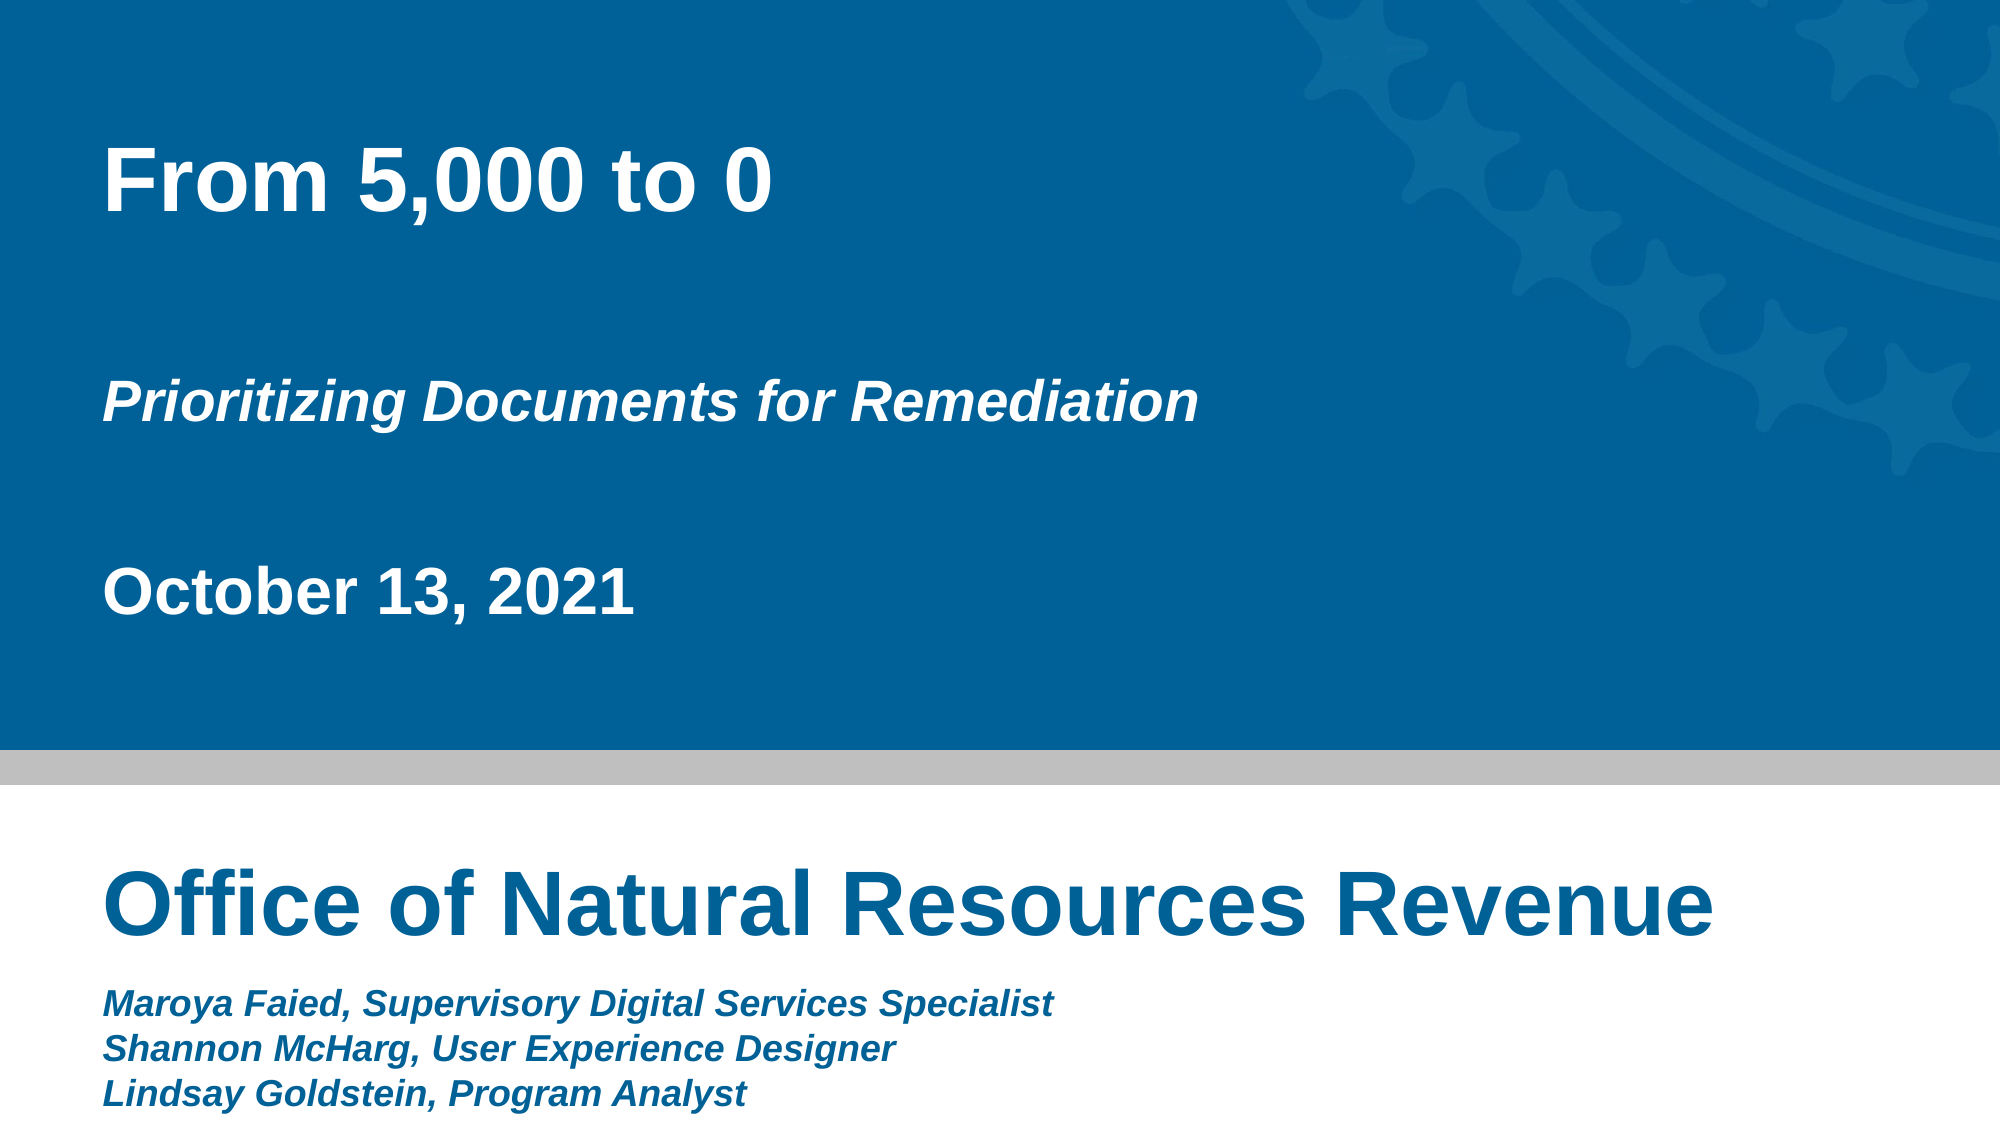

# From 5,000 to 0
Prioritizing Documents for Remediation
October 13, 2021
Office of Natural Resources Revenue
Maroya Faied, Supervisory Digital Services Specialist
Shannon McHarg, User Experience Designer
Lindsay Goldstein, Program Analyst